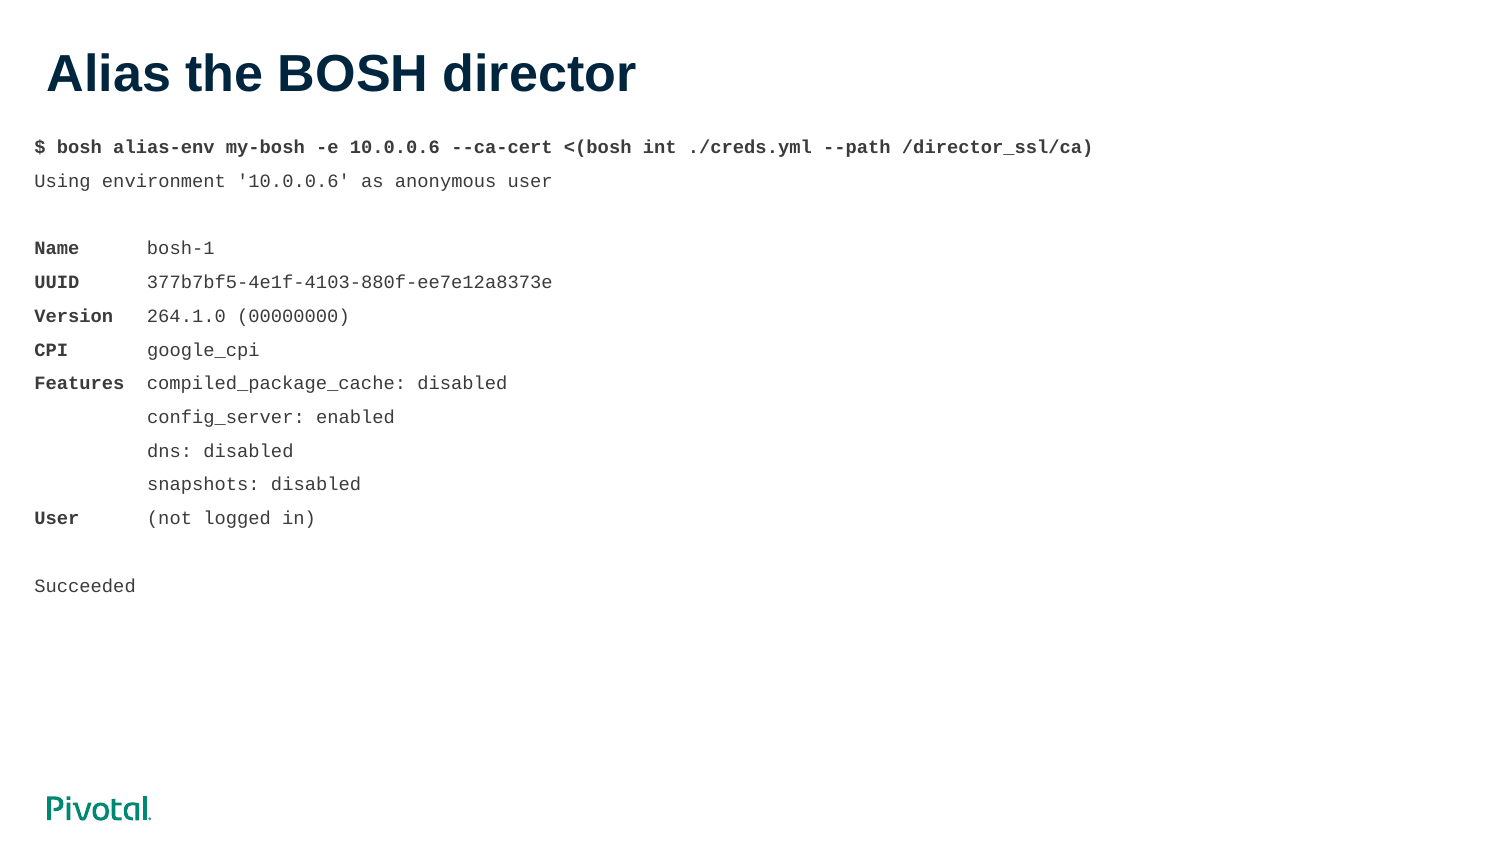

# Alias the BOSH director
$ bosh alias-env my-bosh -e 10.0.0.6 --ca-cert <(bosh int ./creds.yml --path /director_ssl/ca)
Using environment '10.0.0.6' as anonymous user
Name      bosh-1
UUID      377b7bf5-4e1f-4103-880f-ee7e12a8373e
Version   264.1.0 (00000000)
CPI       google_cpi
Features  compiled_package_cache: disabled
          config_server: enabled
          dns: disabled
          snapshots: disabled
User      (not logged in)
Succeeded